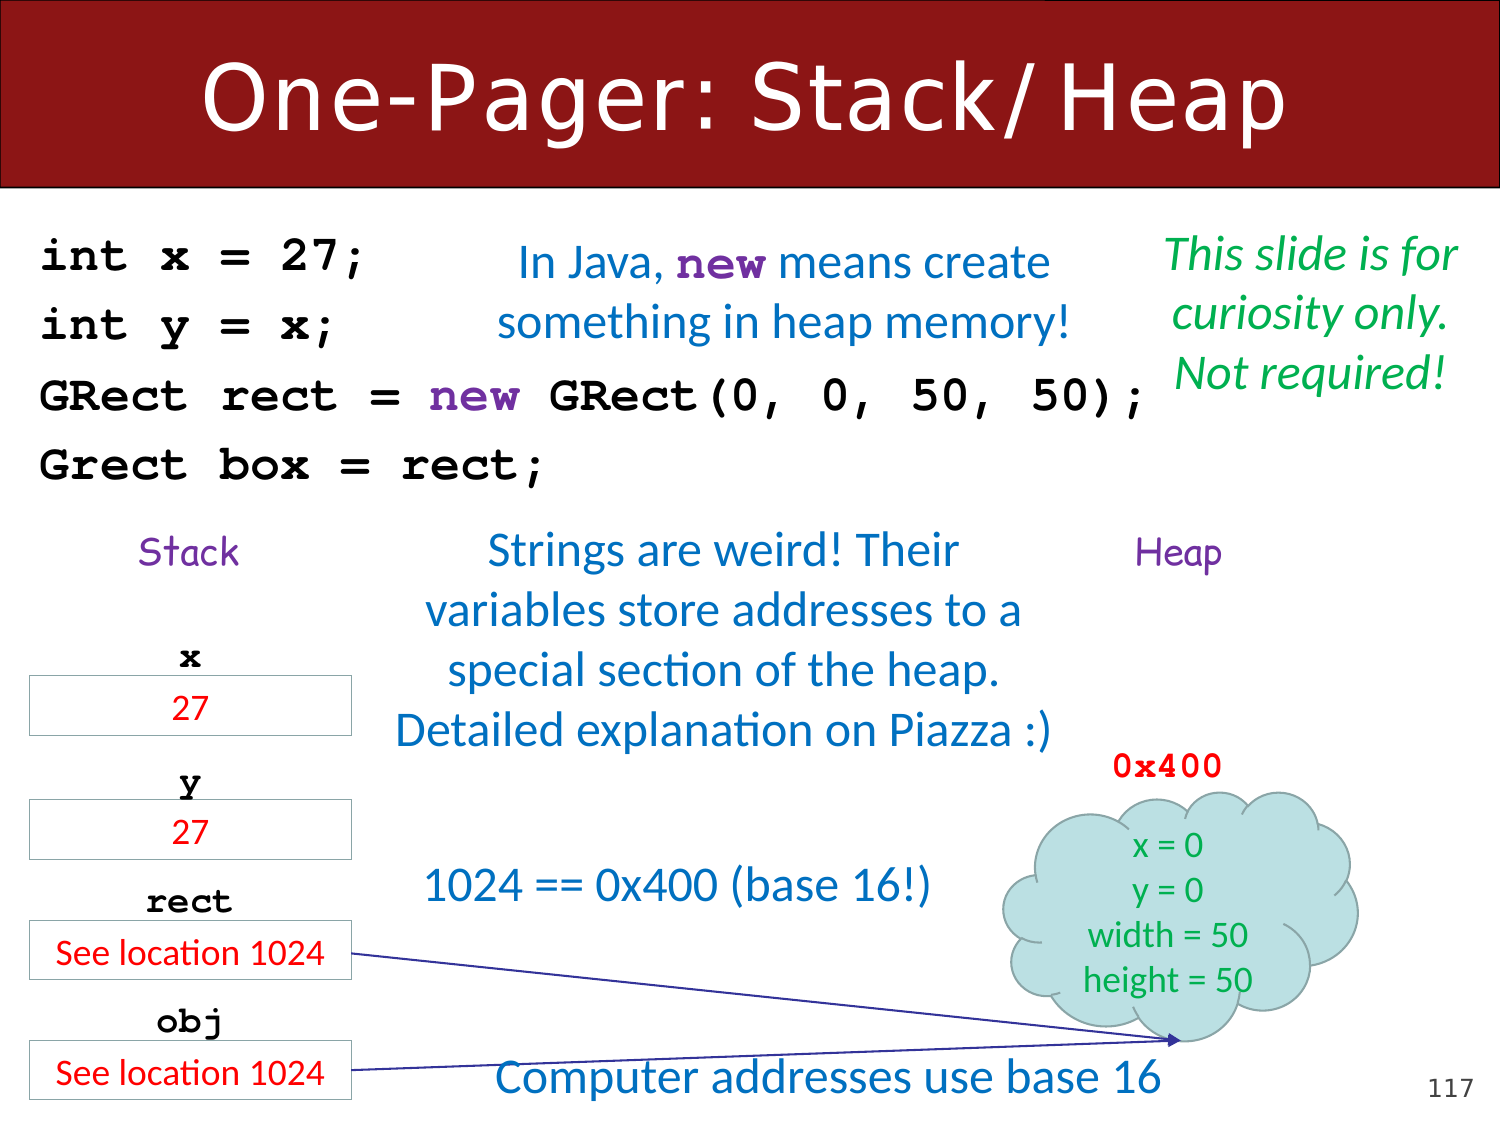

# One-Pager: Stack/Heap
int x = 27;
int y = x;
GRect rect = new GRect(0, 0, 50, 50);
Grect box = rect;

This slide is for curiosity only. Not required!
In Java, new means create something in heap memory!
Strings are weird! Their variables store addresses to a special section of the heap. Detailed explanation on Piazza :)
Stack
Heap
x
27
0x400
y
x = 0
y = 0
width = 50
height = 50
27
1024 == 0x400 (base 16!)
rect
See location 1024
obj
Computer addresses use base 16
See location 1024